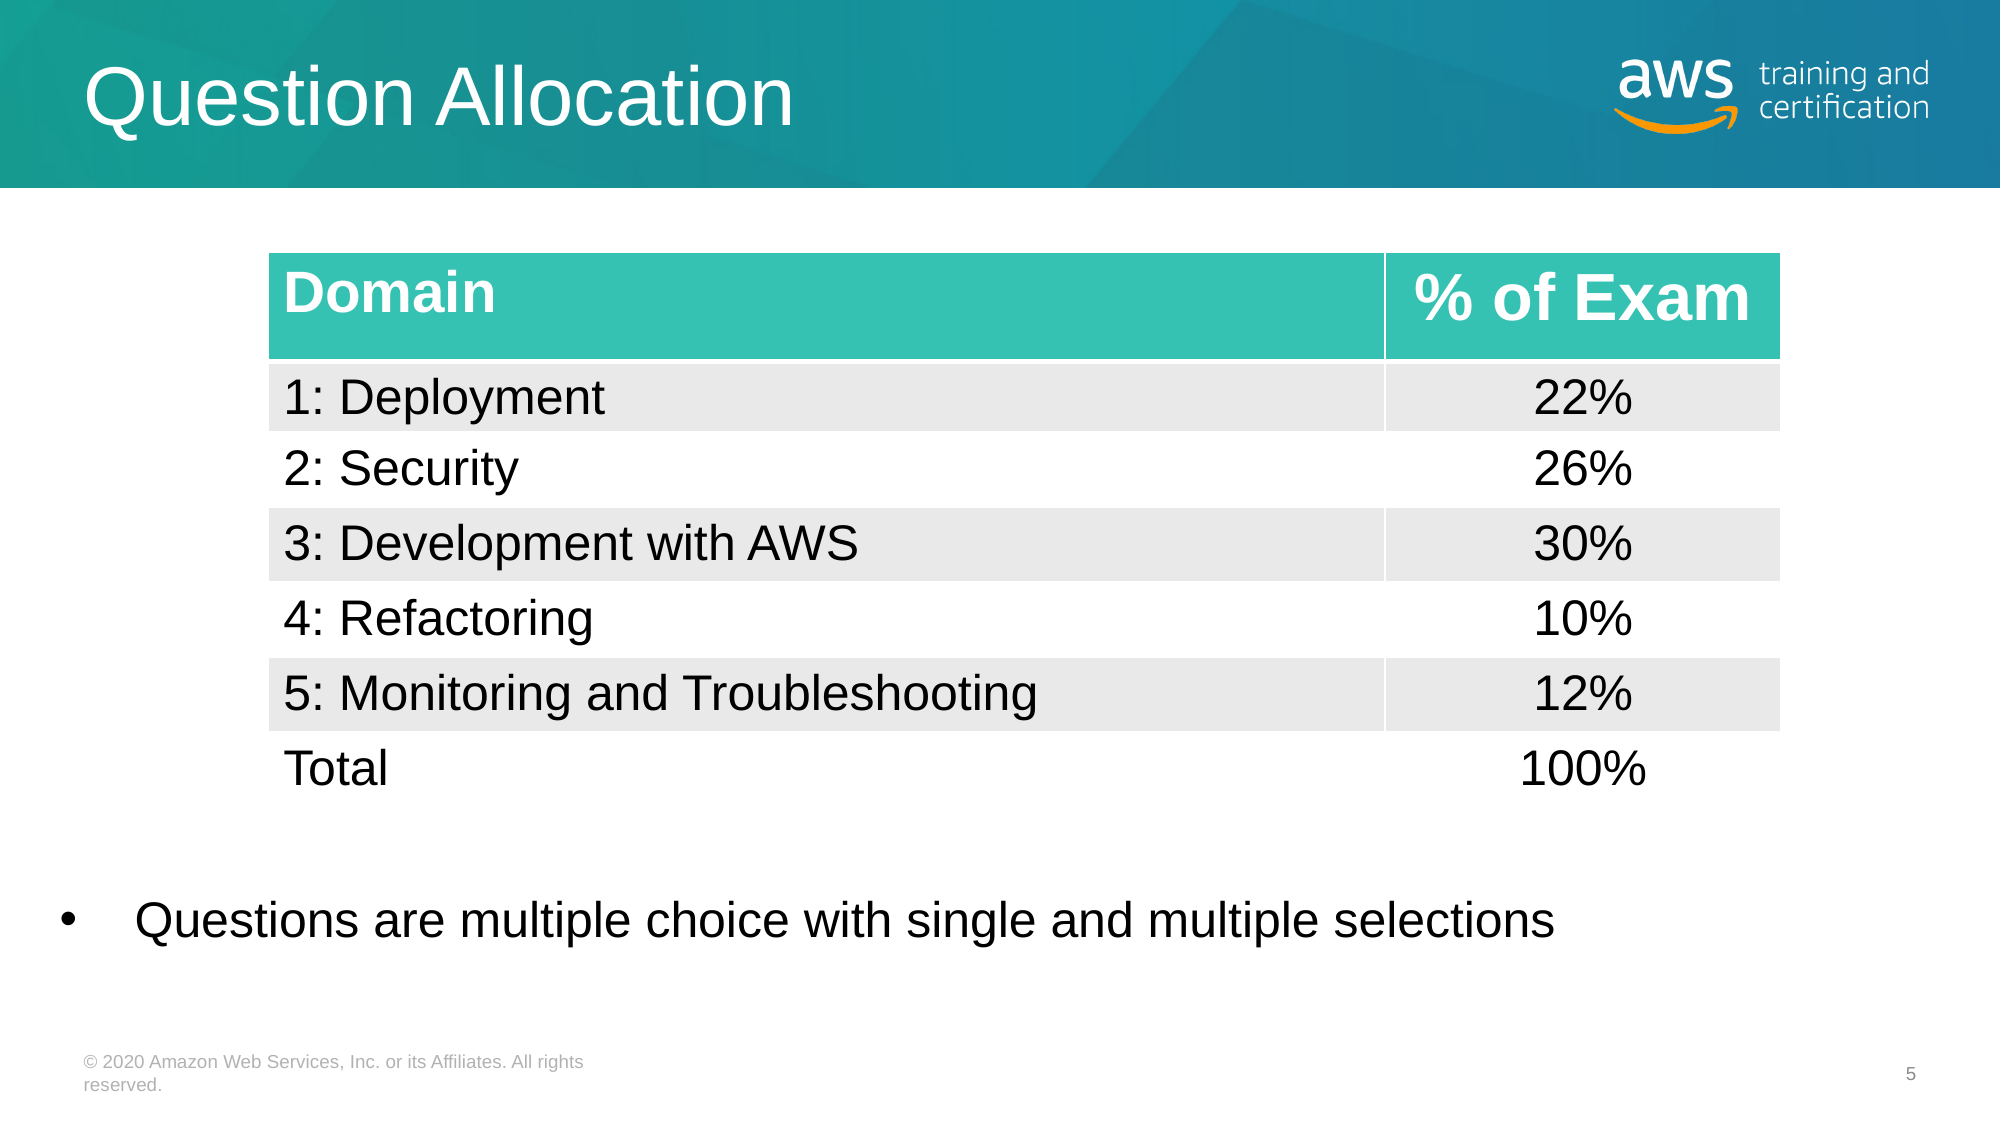

# Question Allocation
| Domain | % of Exam |
| --- | --- |
| 1: Deployment | 22% |
| 2: Security | 26% |
| 3: Development with AWS | 30% |
| 4: Refactoring | 10% |
| 5: Monitoring and Troubleshooting | 12% |
| Total | 100% |
Questions are multiple choice with single and multiple selections
© 2020 Amazon Web Services, Inc. or its Affiliates. All rights reserved.
5